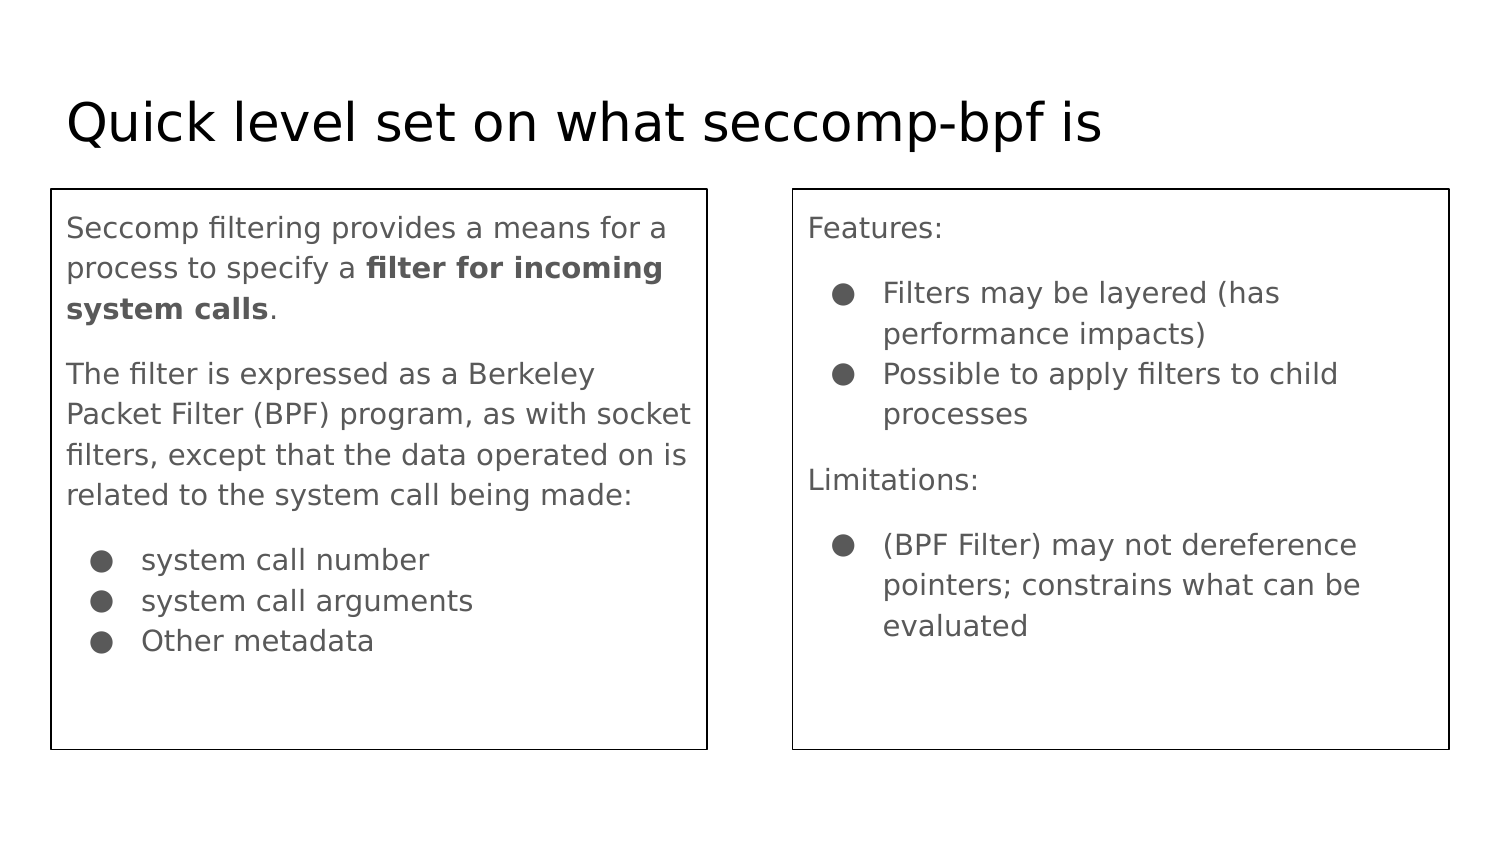

# Quick level set on what seccomp-bpf is
Seccomp filtering provides a means for a process to specify a filter for incoming system calls.
The filter is expressed as a Berkeley Packet Filter (BPF) program, as with socket filters, except that the data operated on is related to the system call being made:
system call number
system call arguments
Other metadata
Features:
Filters may be layered (has performance impacts)
Possible to apply filters to child processes
Limitations:
(BPF Filter) may not dereference pointers; constrains what can be evaluated